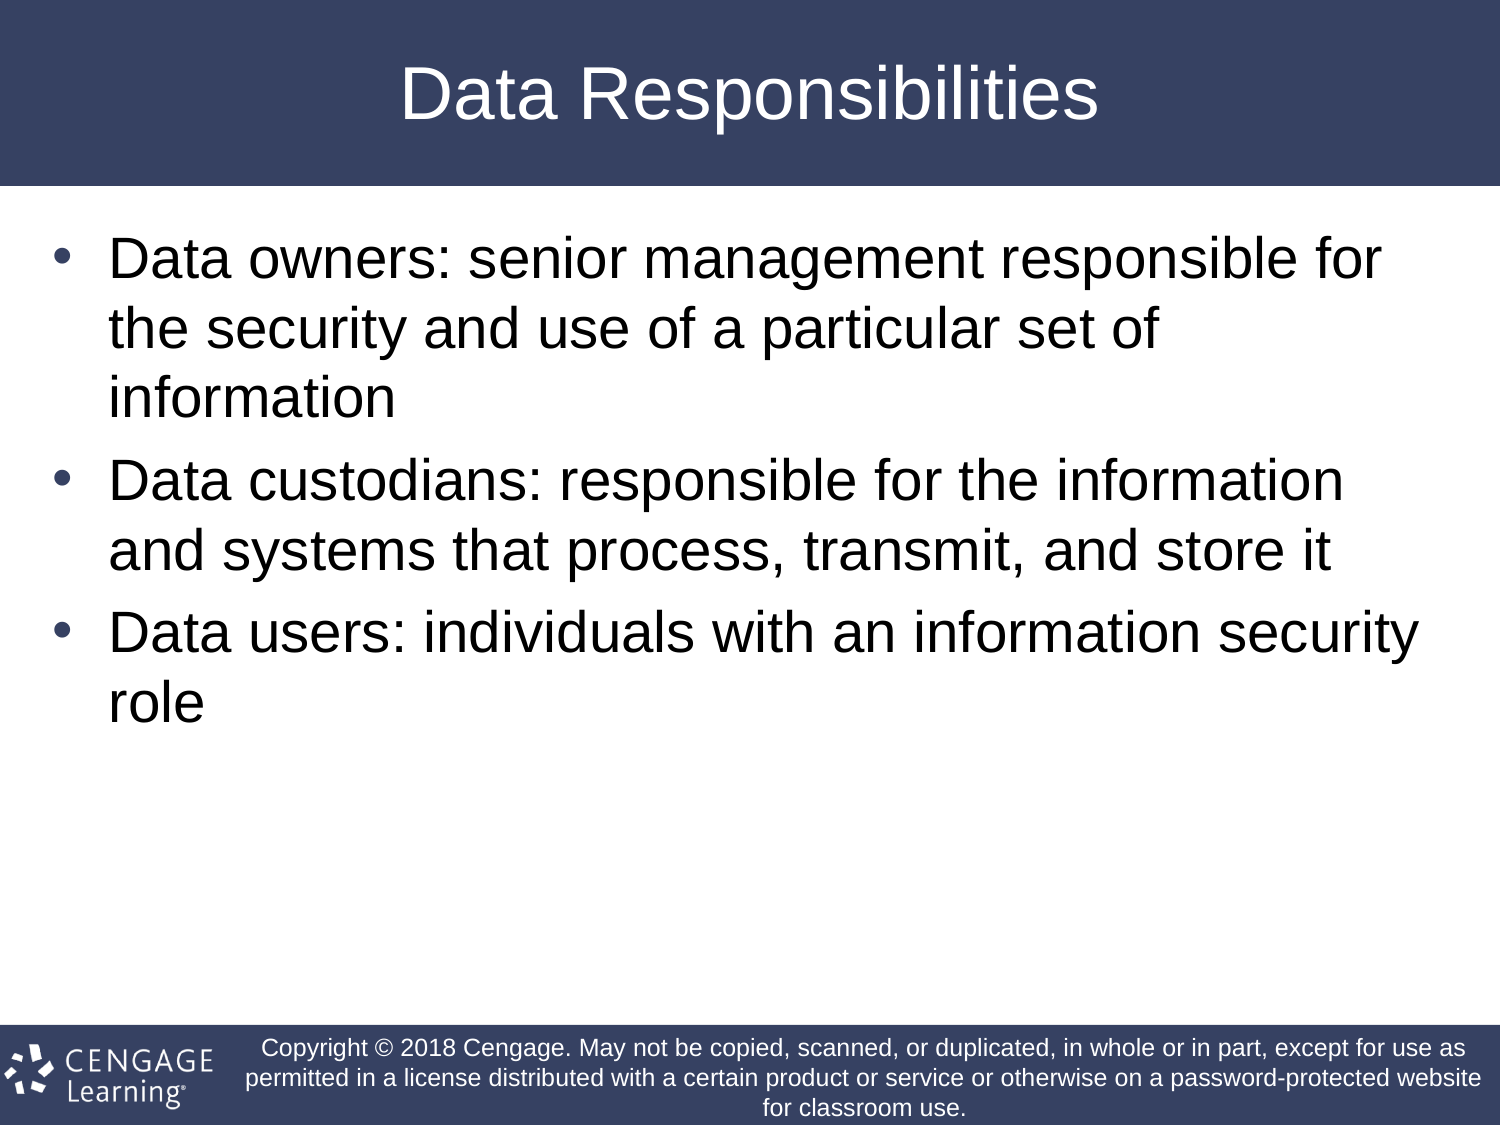

# Data Responsibilities
Data owners: senior management responsible for the security and use of a particular set of information
Data custodians: responsible for the information and systems that process, transmit, and store it
Data users: individuals with an information security role